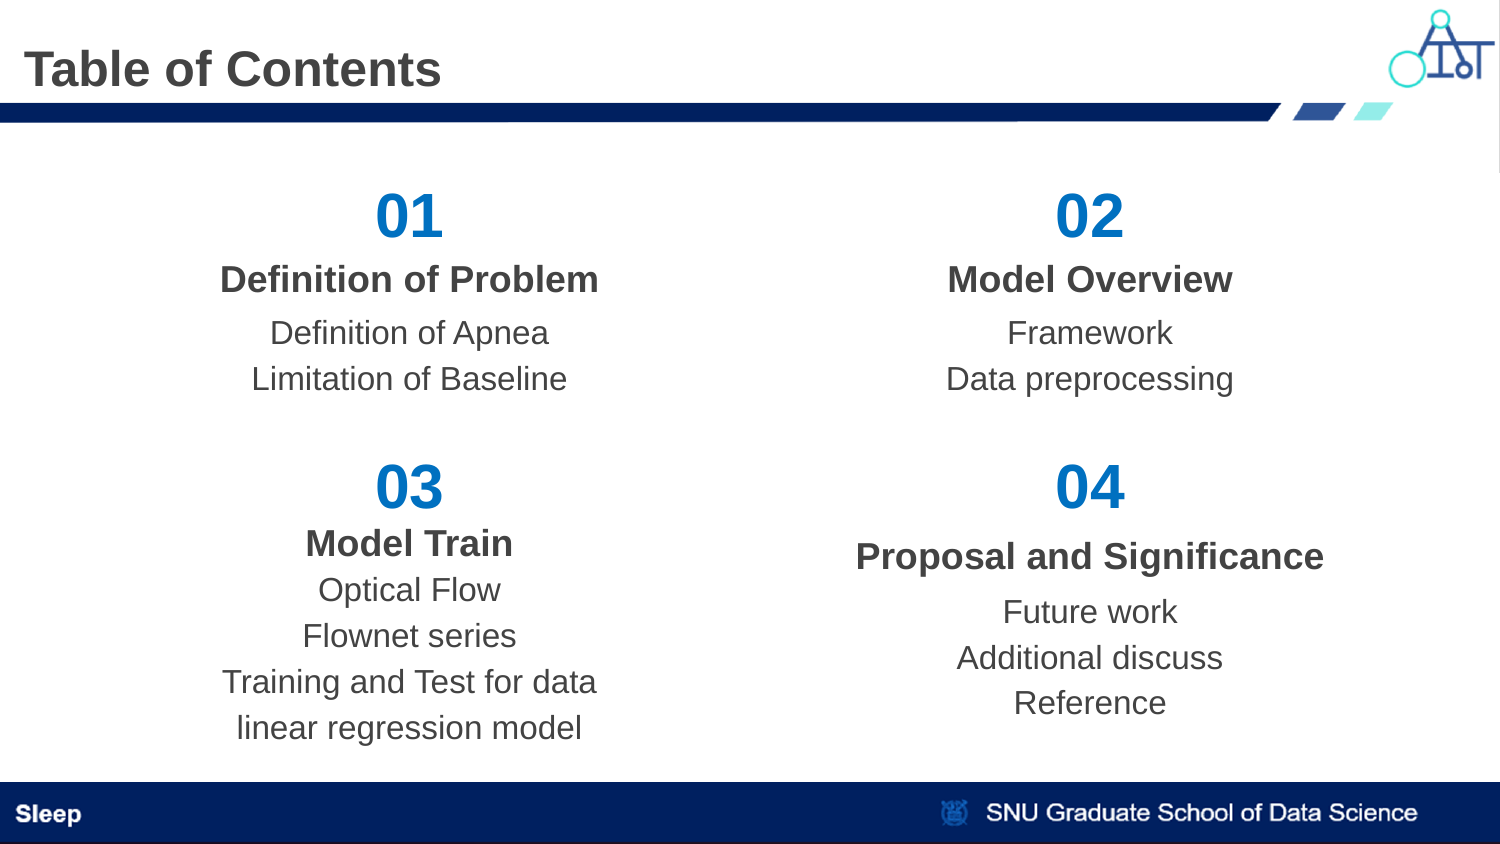

Table of Contents
01
02
Definition of Problem
Model Overview
Definition of Apnea
Limitation of Baseline
Framework
Data preprocessing
03
04
Model Train
Proposal and Significance
Optical Flow
Flownet series
Training and Test for data
linear regression model

Future work
Additional discuss
Reference